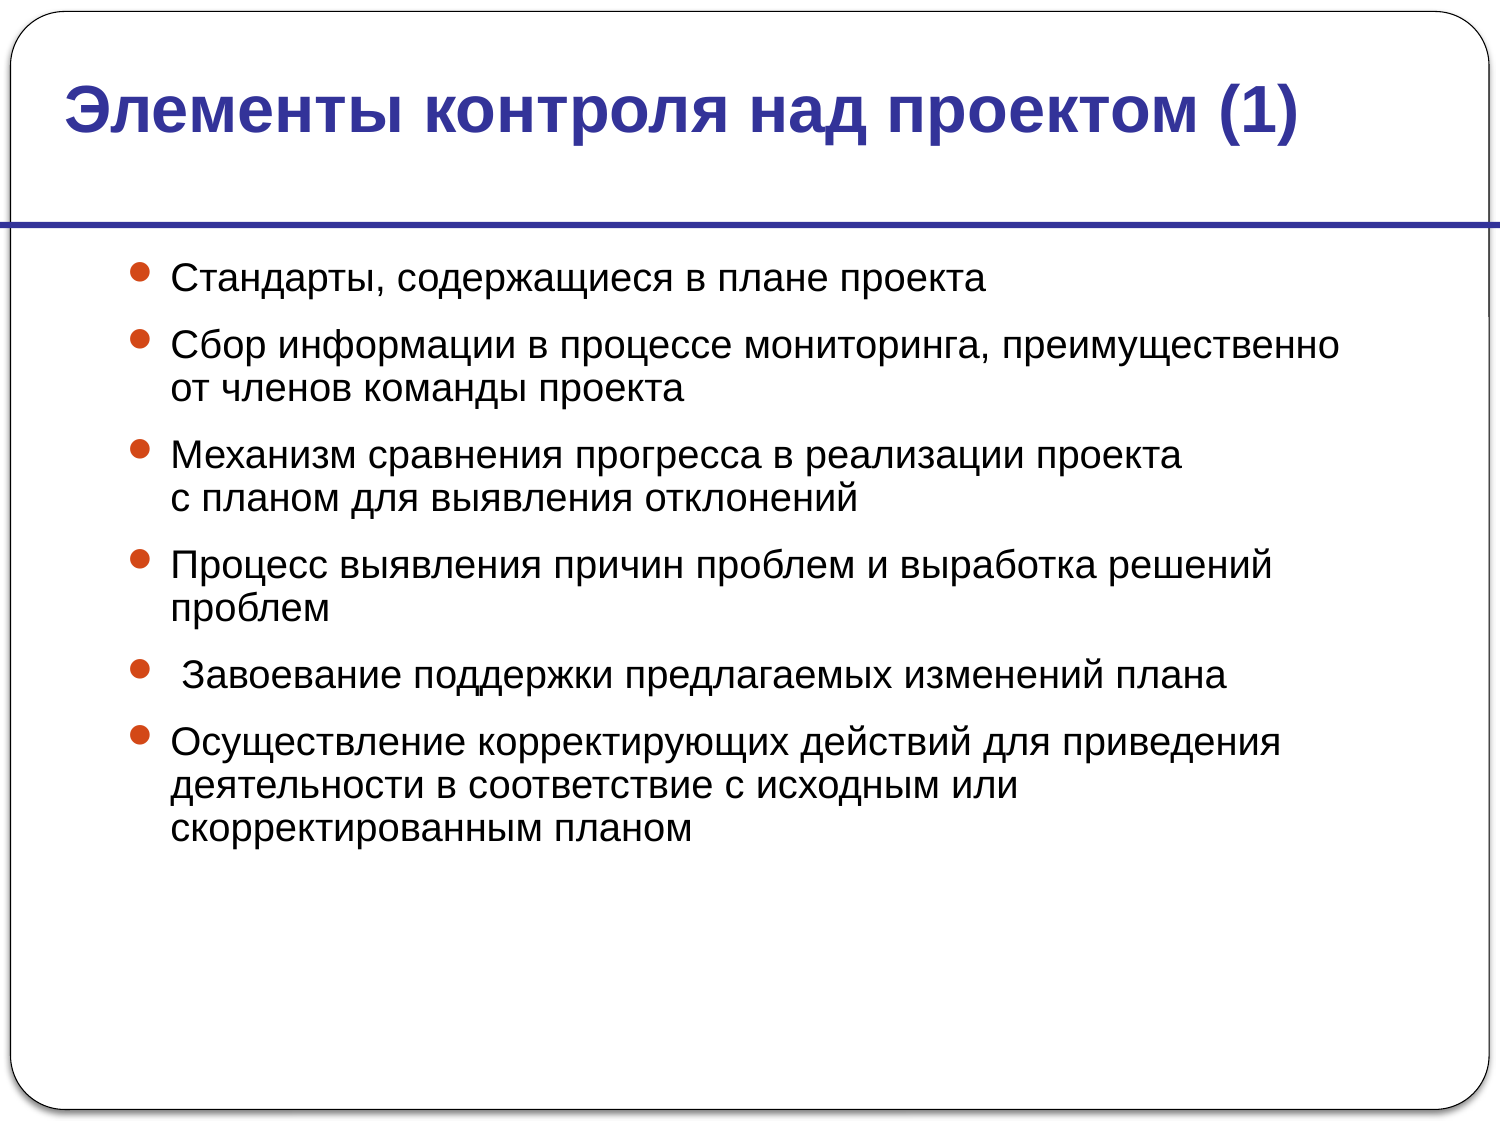

Элементы контроля над проектом (1)

Стандарты, содержащиеся в плане проекта
Сбор информации в процессе мониторинга, преимущественно от членов команды проекта
Механизм сравнения прогресса в реализации проекта
с планом для выявления отклонений
Процесс выявления причин проблем и выработка решений проблем
 Завоевание поддержки предлагаемых изменений плана
Осуществление корректирующих действий для приведения деятельности в соответствие с исходным или скорректированным планом